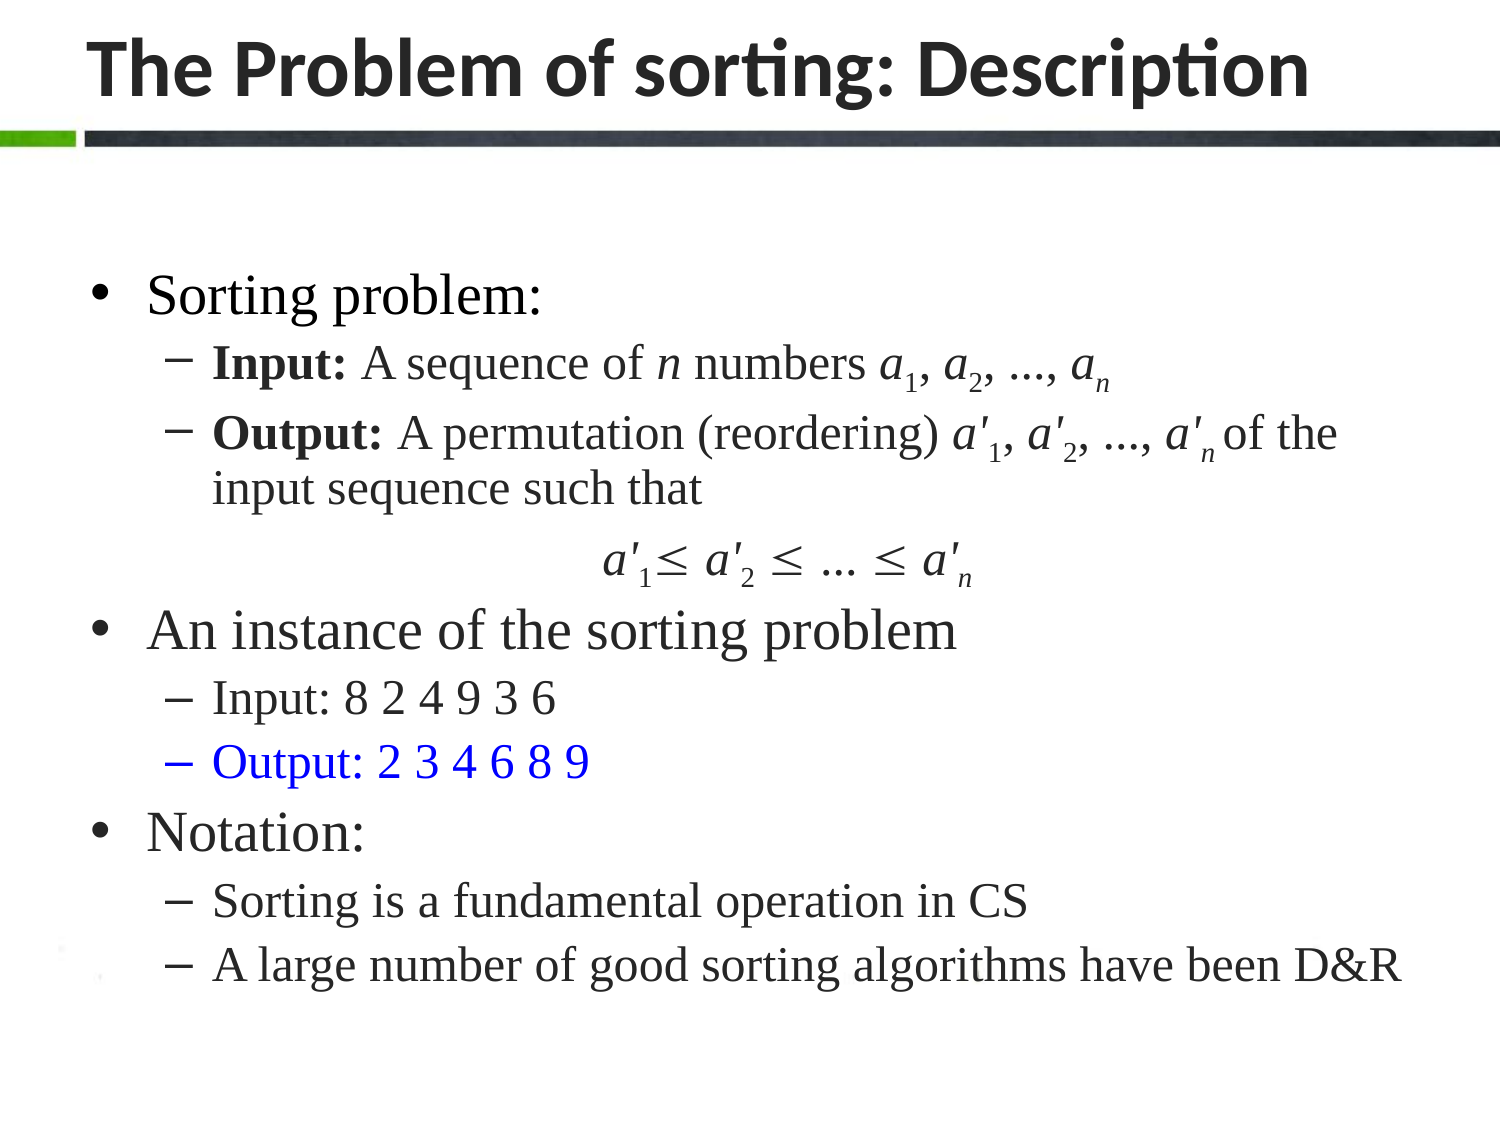

Sorting problem:
Input: A sequence of n numbers a1, a2, ..., an
Output: A permutation (reordering) a'1, a'2, ..., a'n of the input sequence such that
a'1≤ a'2 ≤ ... ≤ a'n
An instance of the sorting problem
Input: 8 2 4 9 3 6
Output: 2 3 4 6 8 9
Notation:
Sorting is a fundamental operation in CS
A large number of good sorting algorithms have been D&R
The Problem of sorting: Description